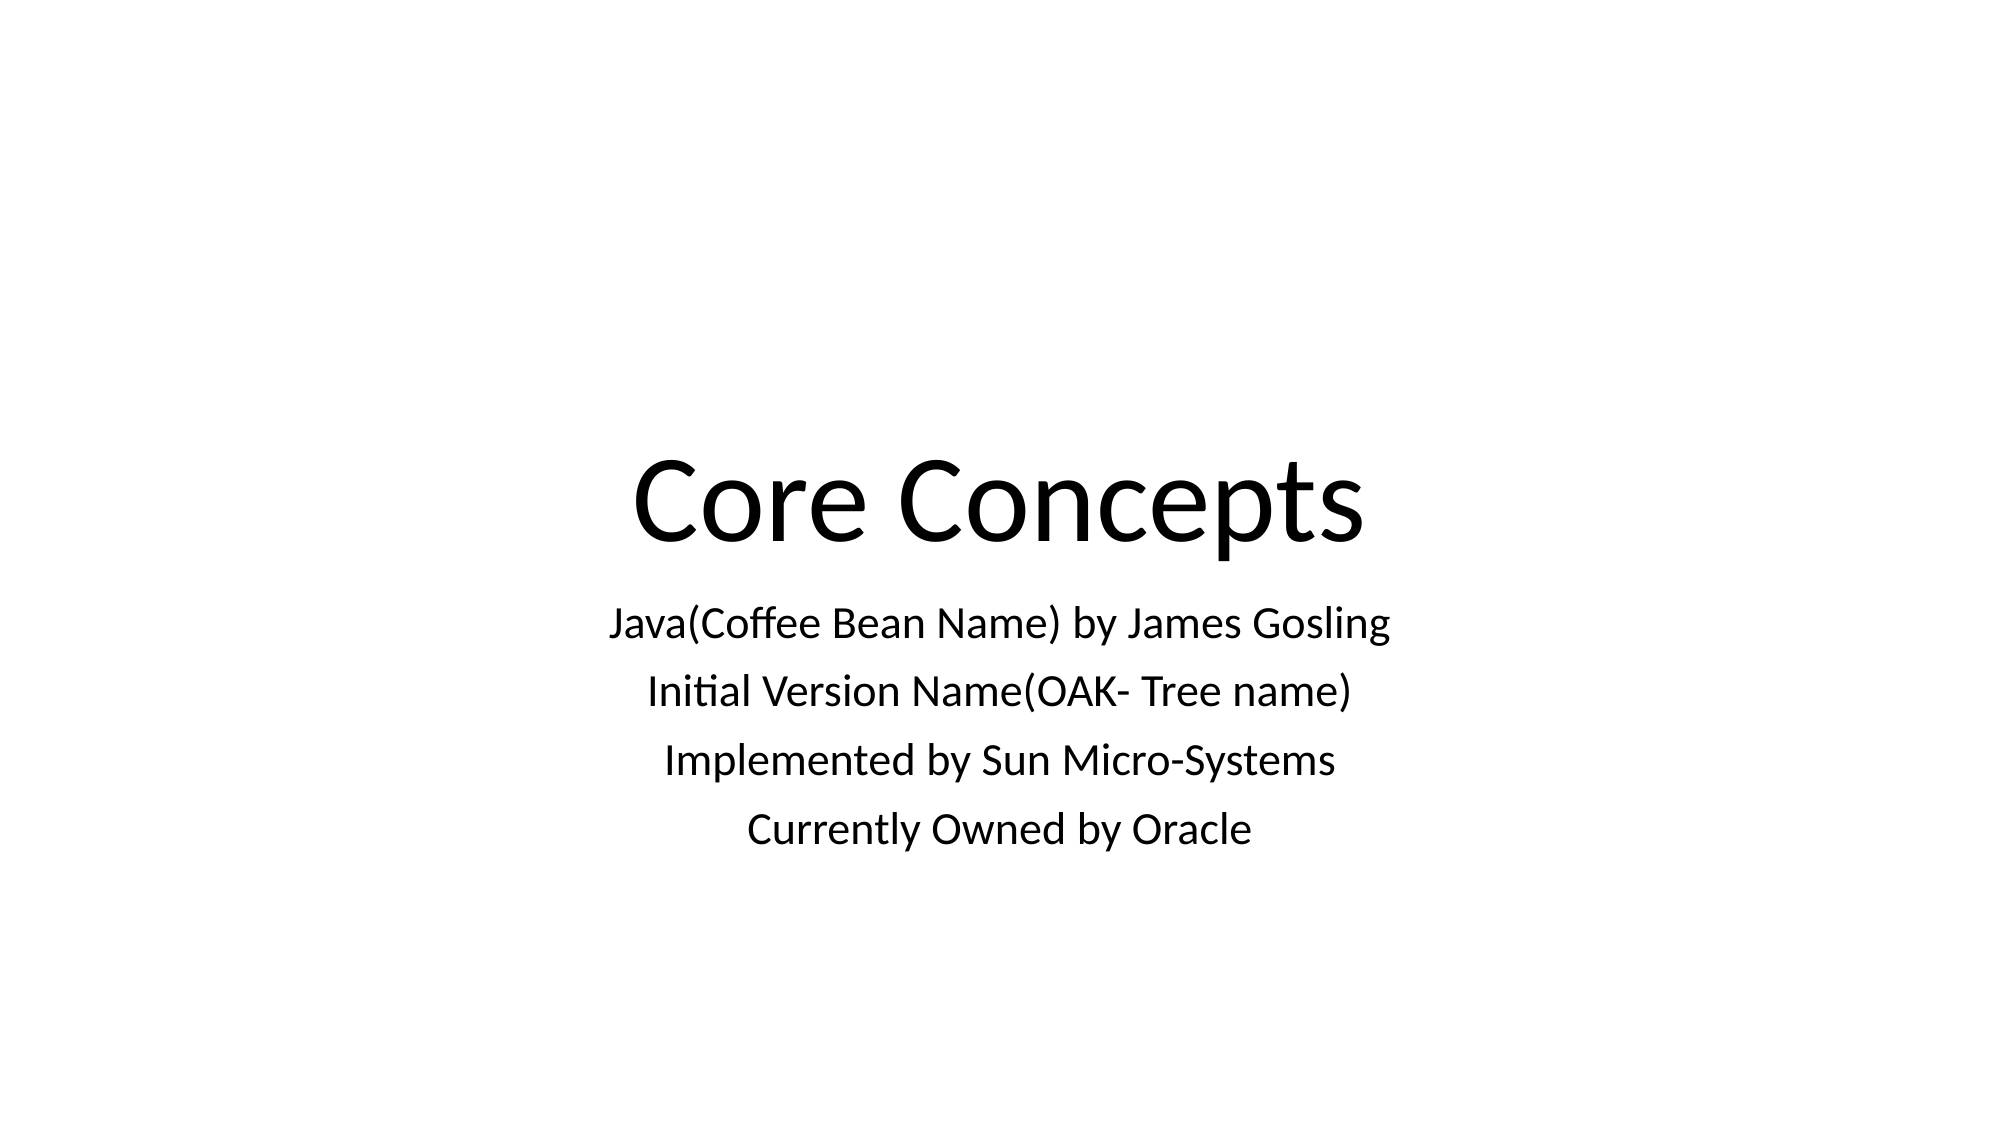

# Core Concepts
Java(Coffee Bean Name) by James Gosling
Initial Version Name(OAK- Tree name)
Implemented by Sun Micro-Systems
Currently Owned by Oracle